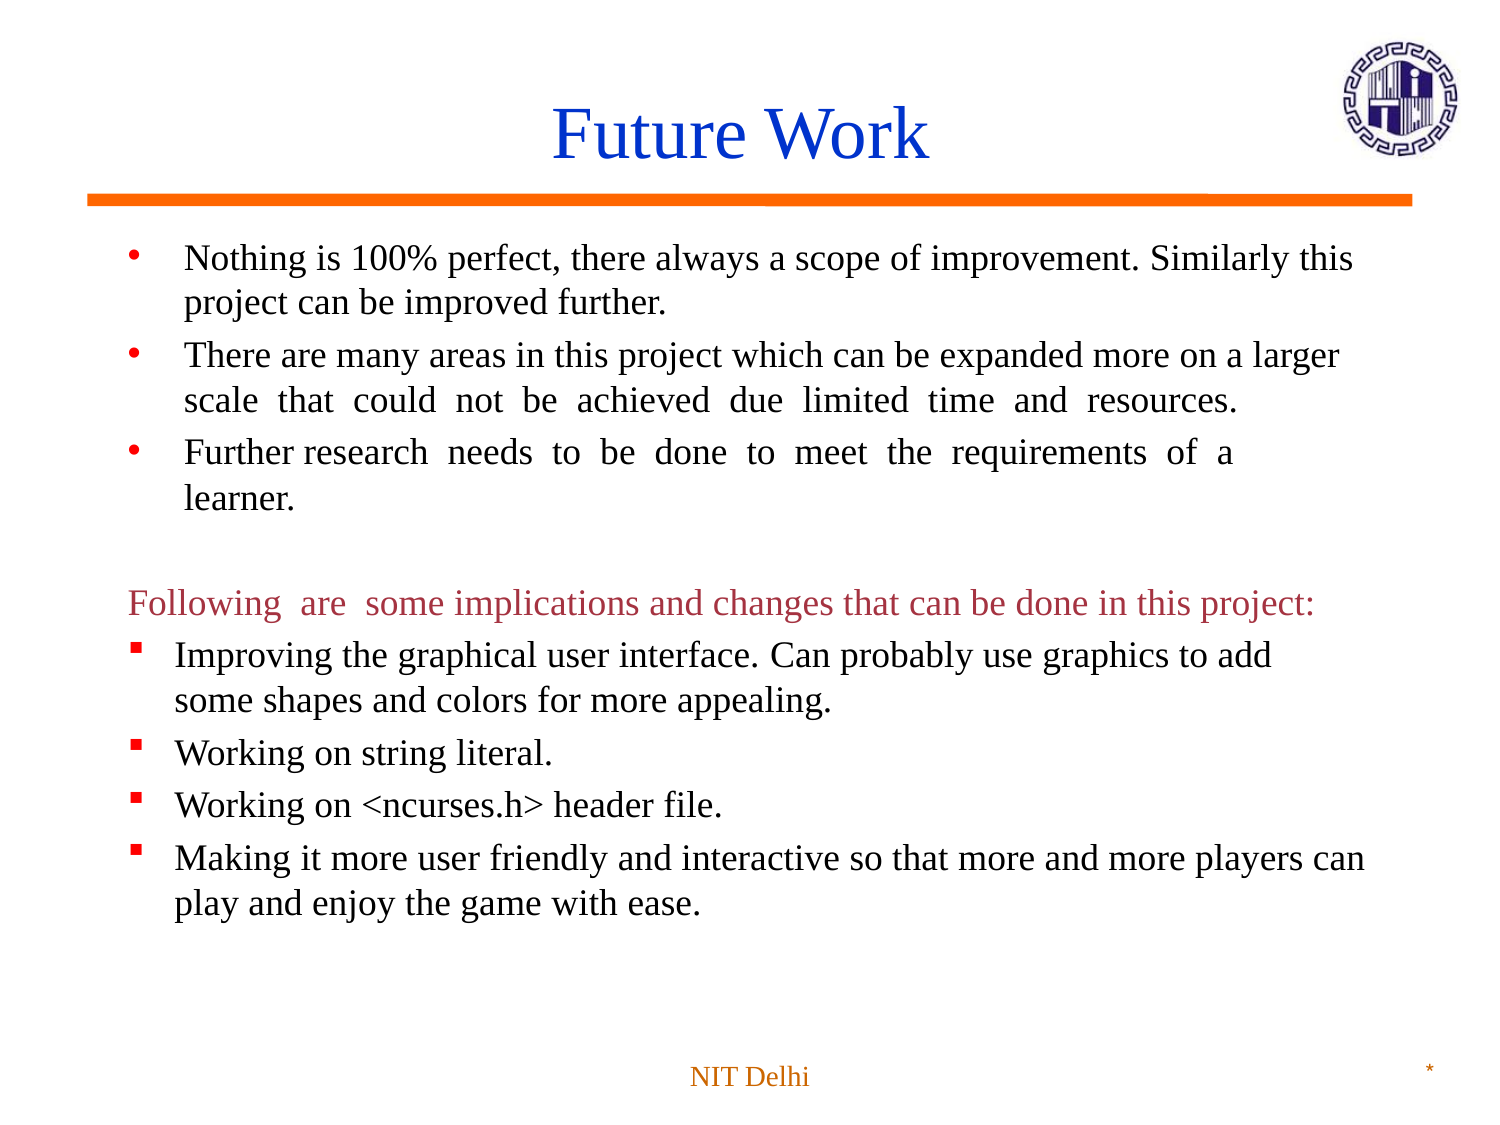

# Future Work
Nothing is 100% perfect, there always a scope of improvement. Similarly this project can be improved further.
There are many areas in this project which can be expanded more on a larger  scale  that  could  not  be  achieved  due  limited  time  and  resources.
Further research  needs  to  be  done  to  meet  the  requirements  of  a  learner.

Following  are  some implications and changes that can be done in this project:
Improving the graphical user interface. Can probably use graphics to add some shapes and colors for more appealing.
Working on string literal.
Working on <ncurses.h> header file.
Making it more user friendly and interactive so that more and more players can play and enjoy the game with ease.
NIT Delhi
*